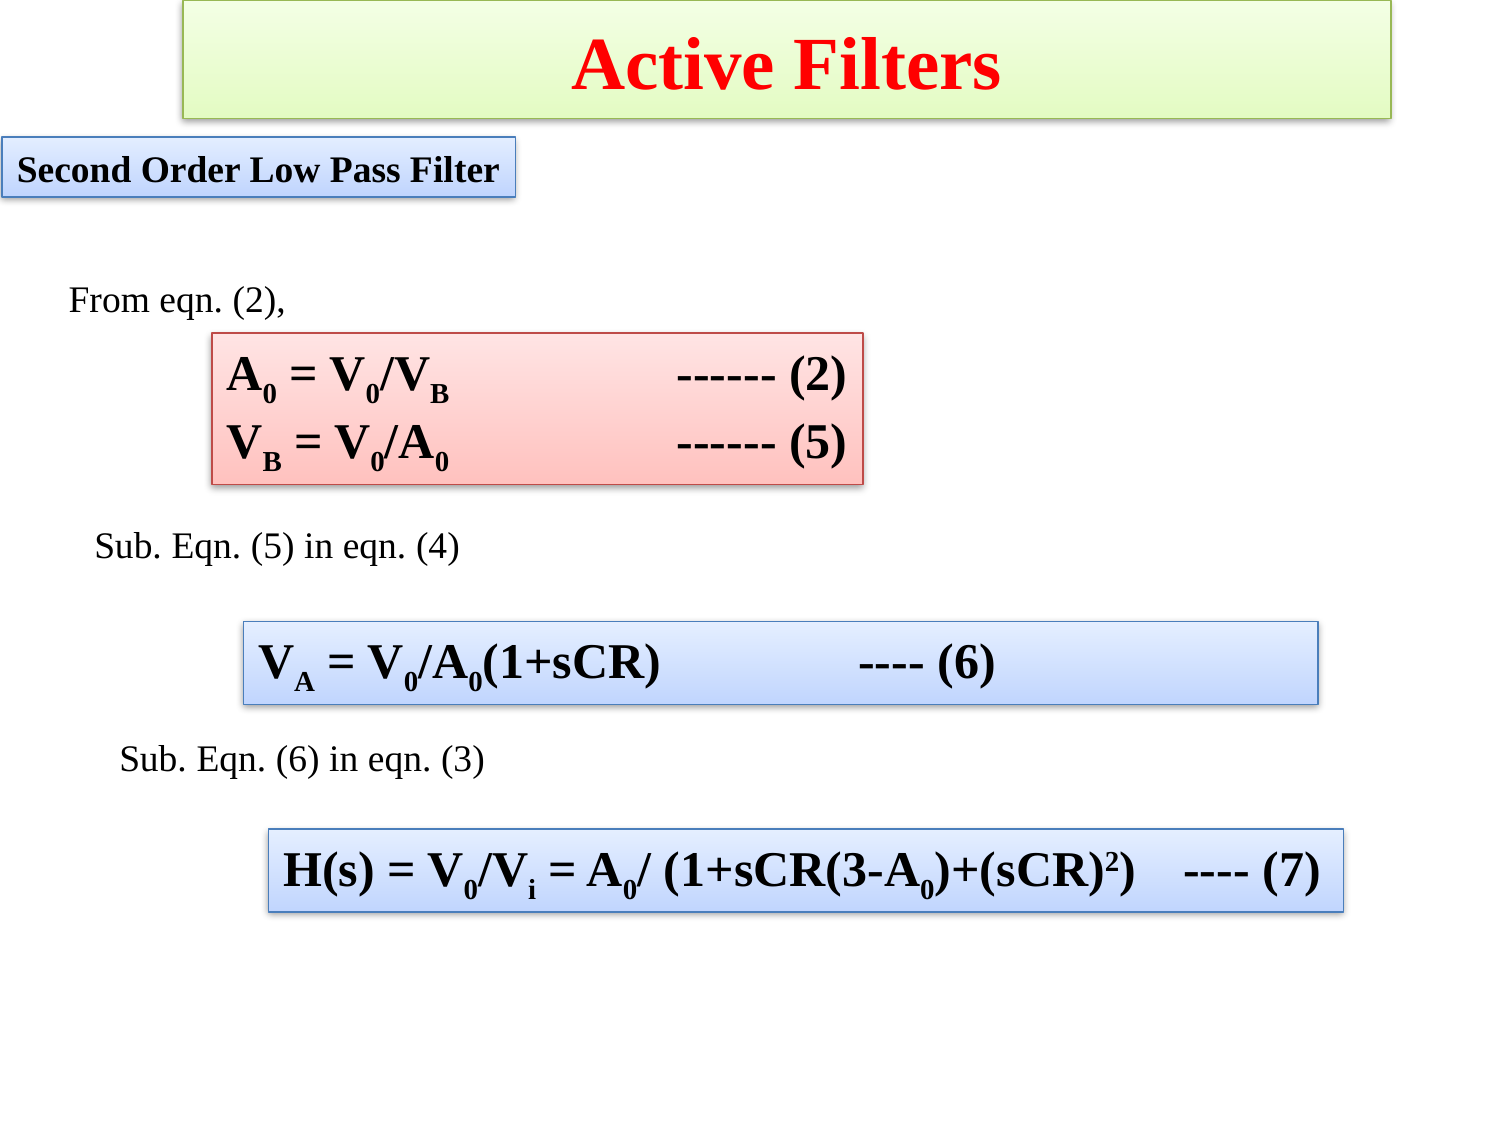

# Active Filters
Second Order Low Pass Filter
From eqn. (2),
A0 = V0/VB 		------ (2)
VB = V0/A0 		------ (5)
Sub. Eqn. (5) in eqn. (4)
VA = V0/A0(1+sCR)		---- (6)
Sub. Eqn. (6) in eqn. (3)
H(s) = V0/Vi = A0/ (1+sCR(3-A0)+(sCR)2)	---- (7)